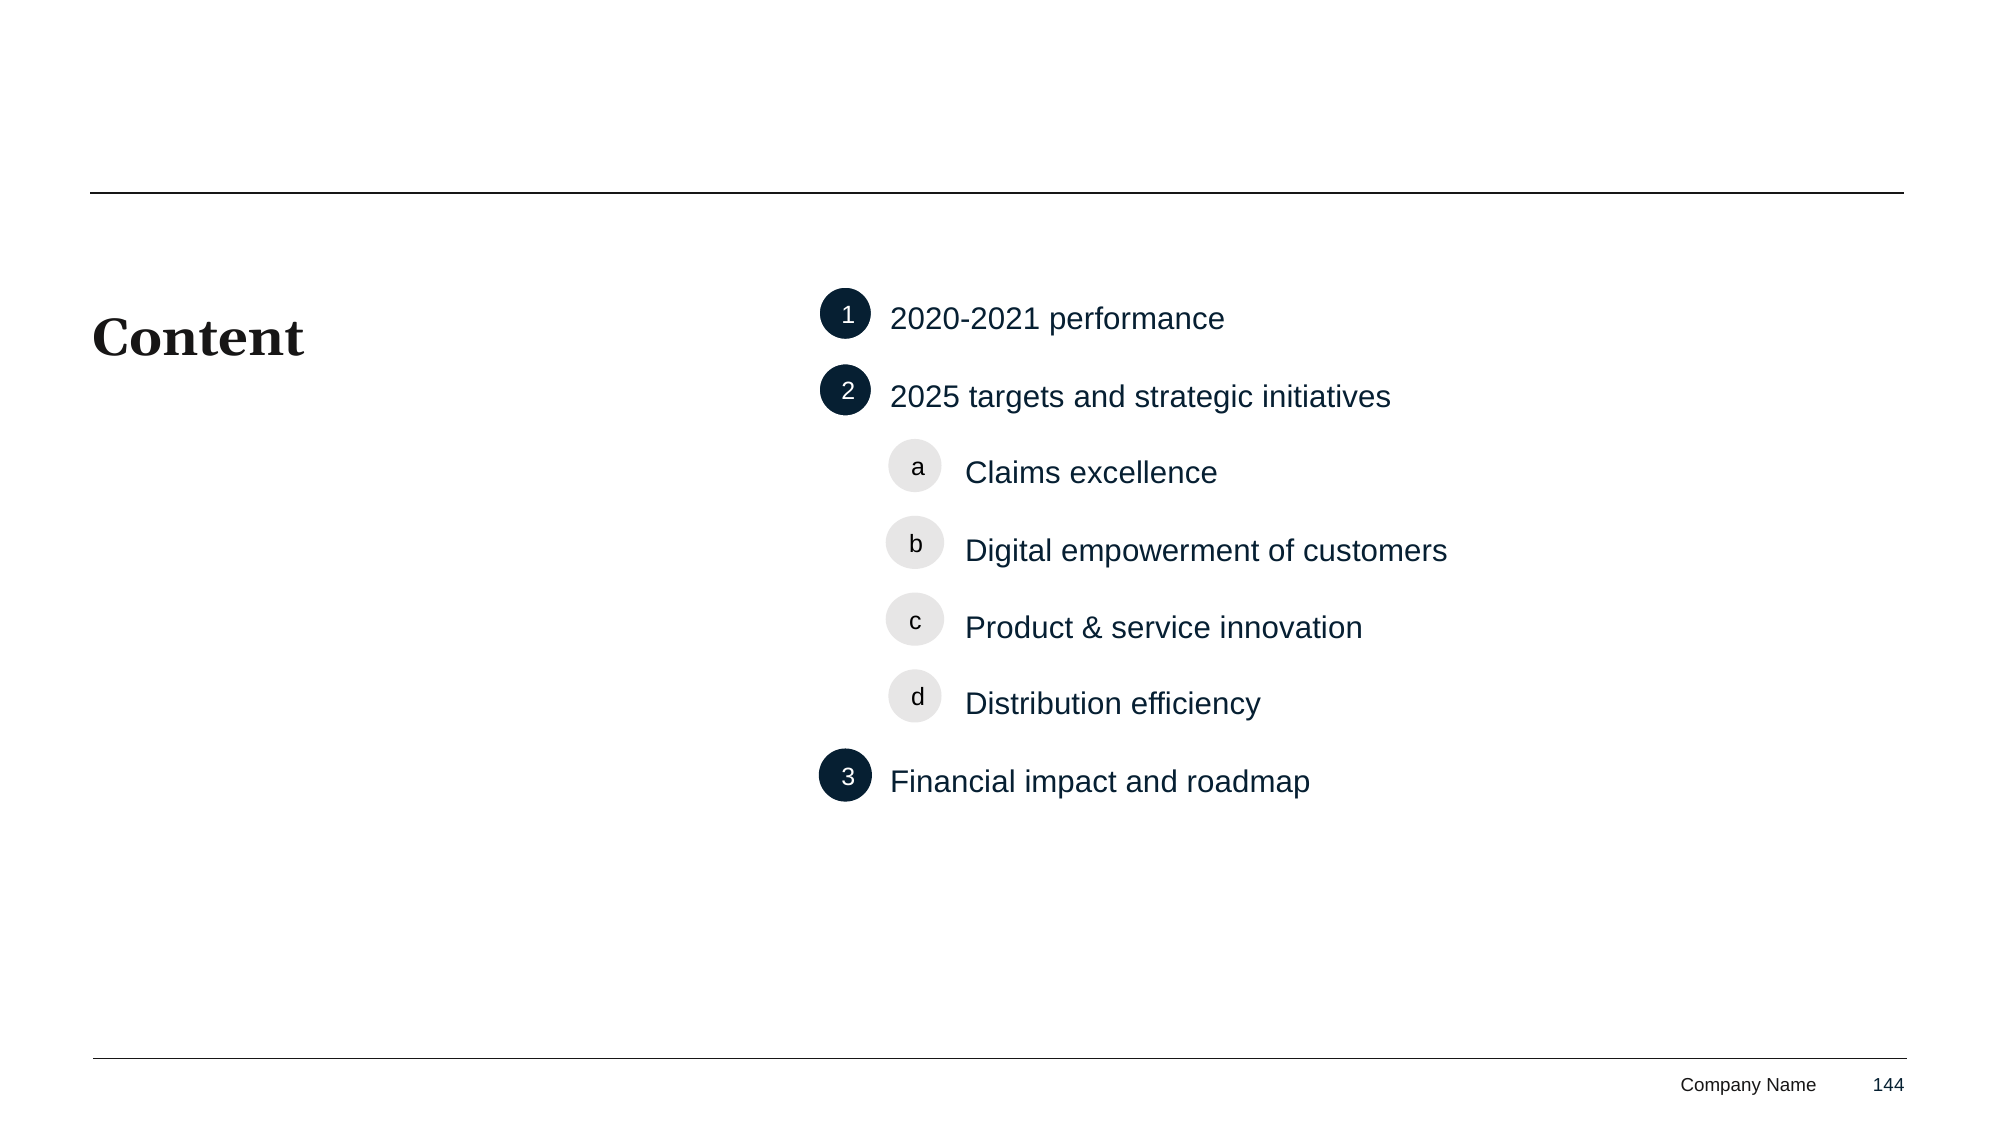

# Content
2020-2021 performance
2025 targets and strategic initiatives
Claims excellence
Digital empowerment of customers
Product & service innovation
Distribution efficiency
Financial impact and roadmap
1
2
a
b
c
d
3
144